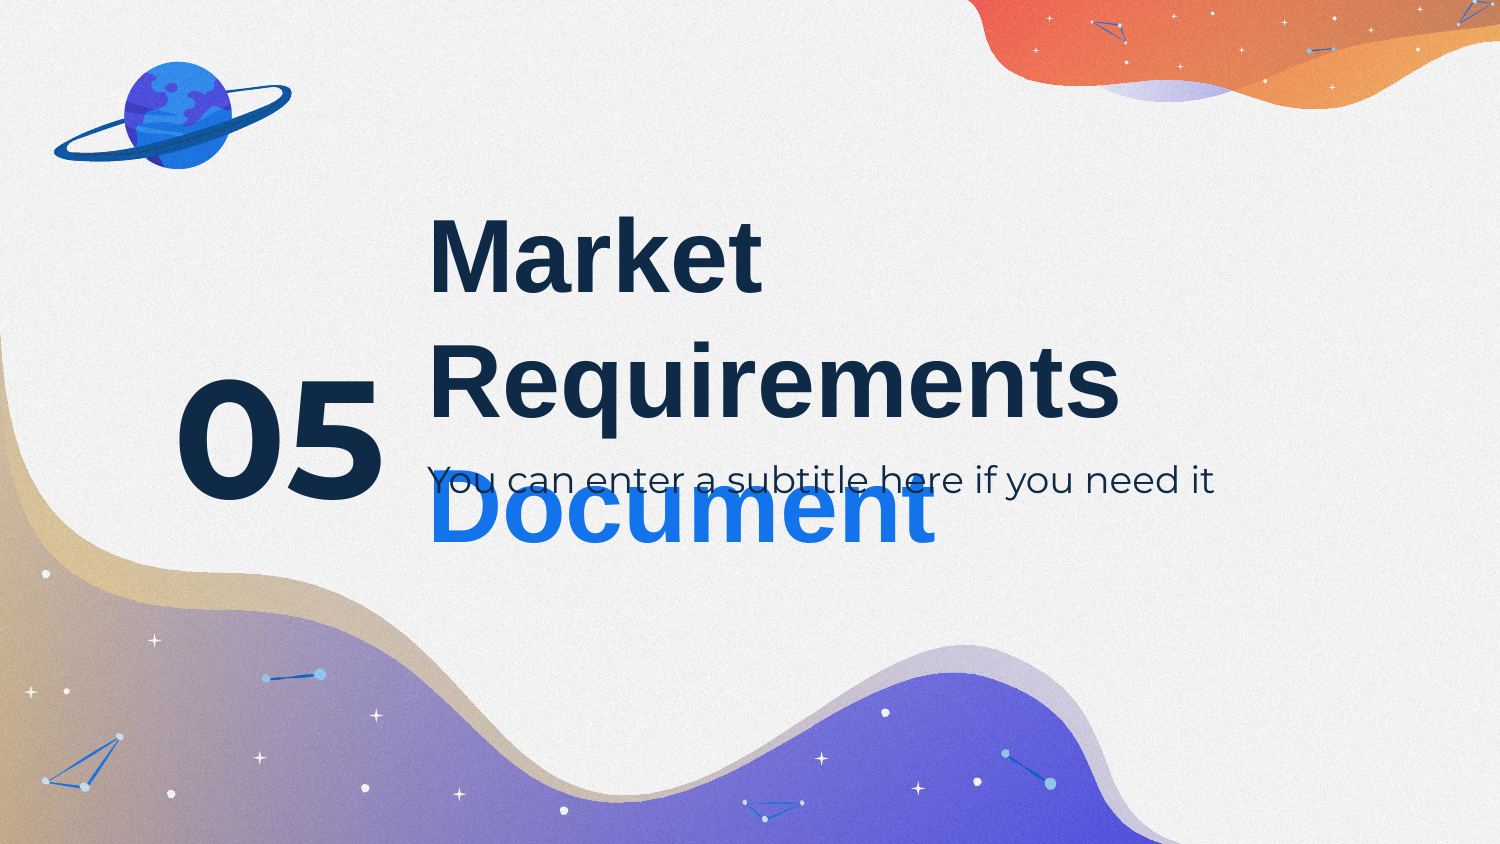

Market Requirements Document
# 05
You can enter a subtitle here if you need it